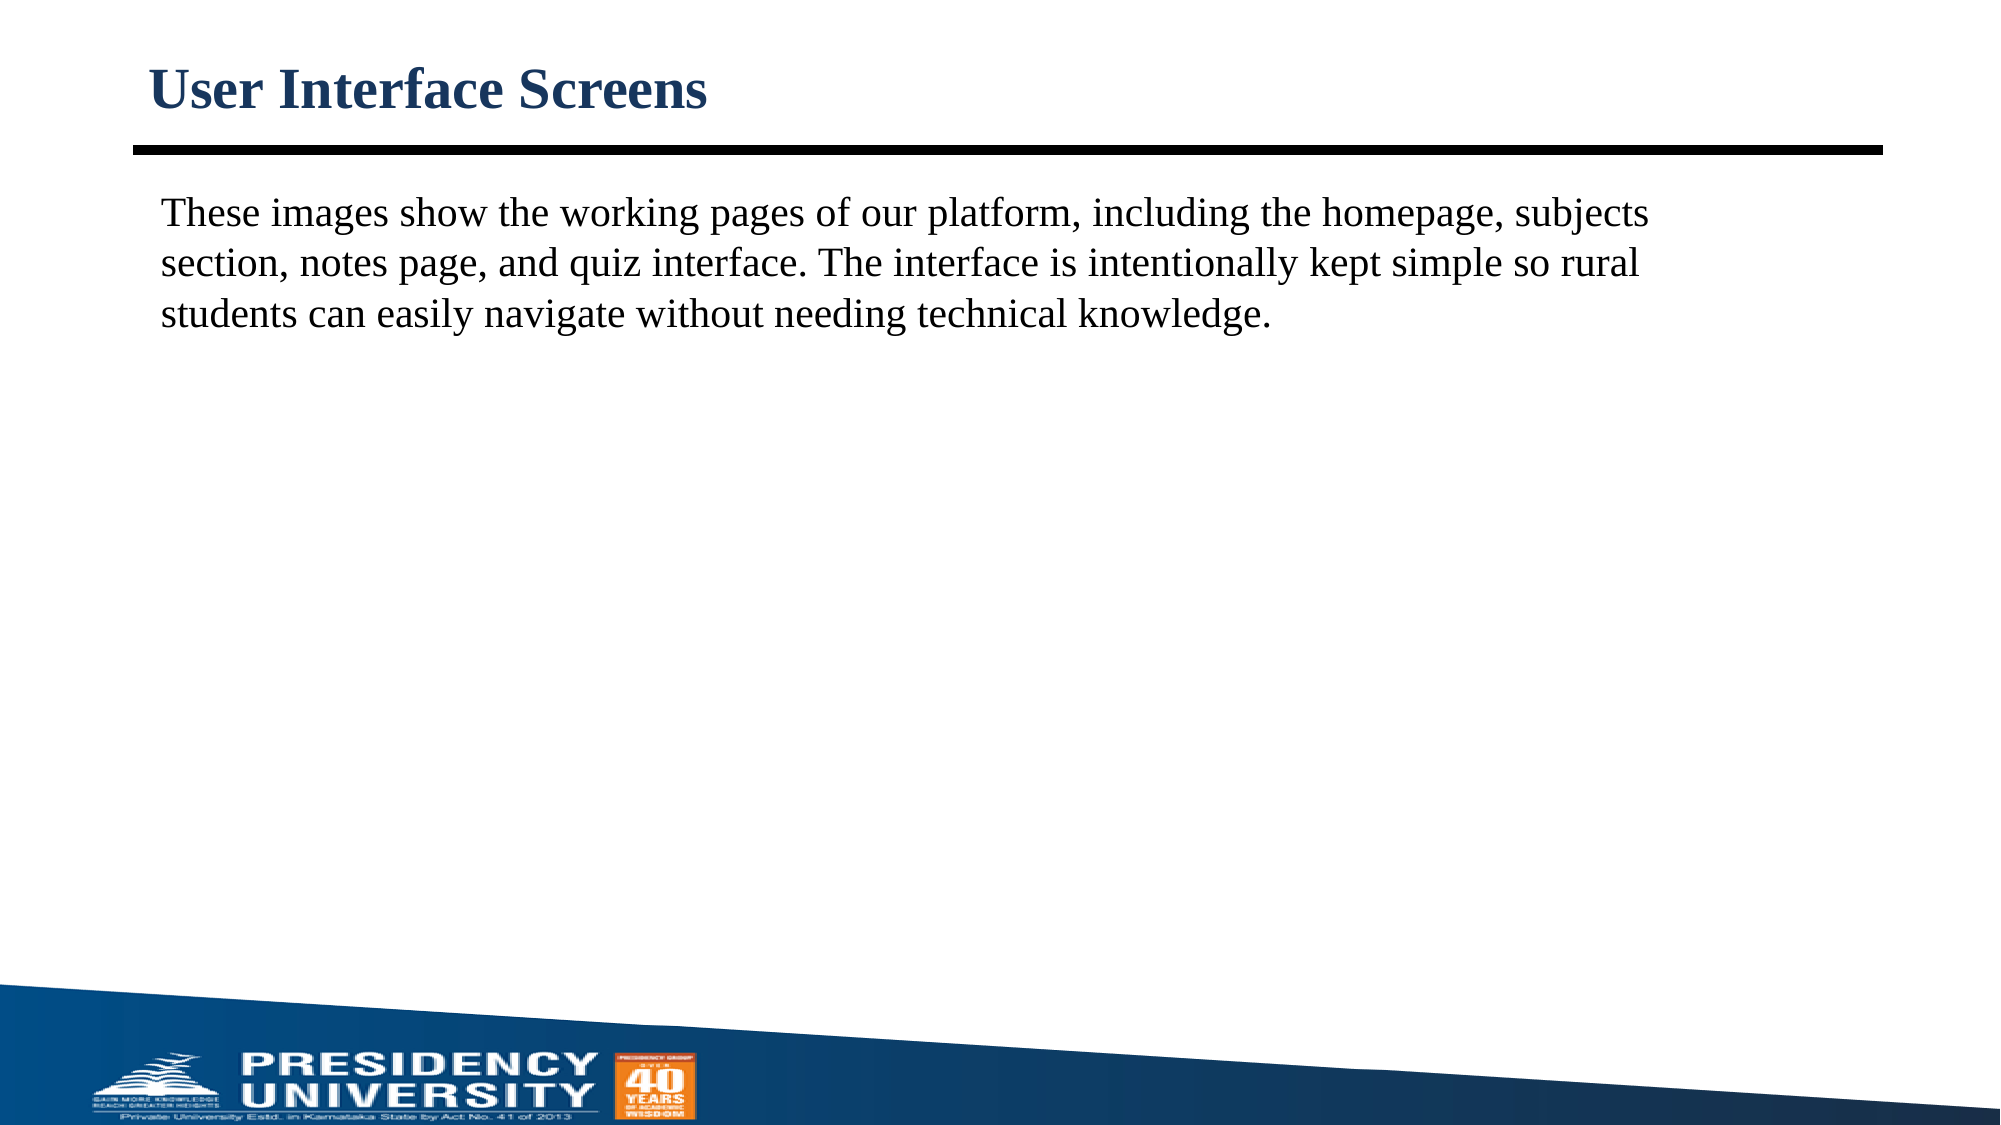

# User Interface Screens
These images show the working pages of our platform, including the homepage, subjects section, notes page, and quiz interface. The interface is intentionally kept simple so rural students can easily navigate without needing technical knowledge.